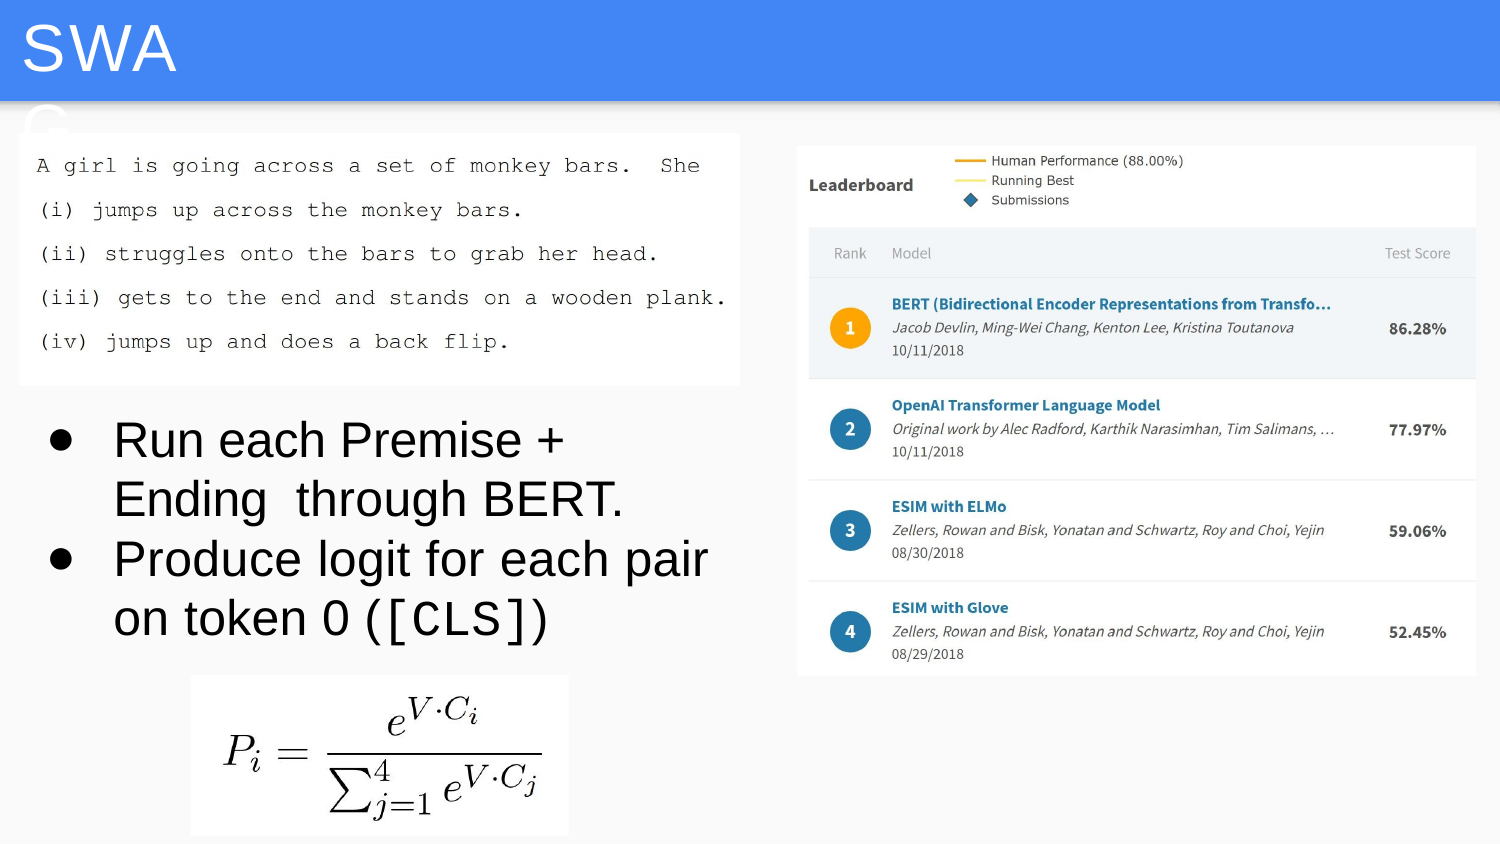

# SWAG

Run each Premise + Ending  through BERT.
Produce logit for each pair  on token 0 ([CLS])